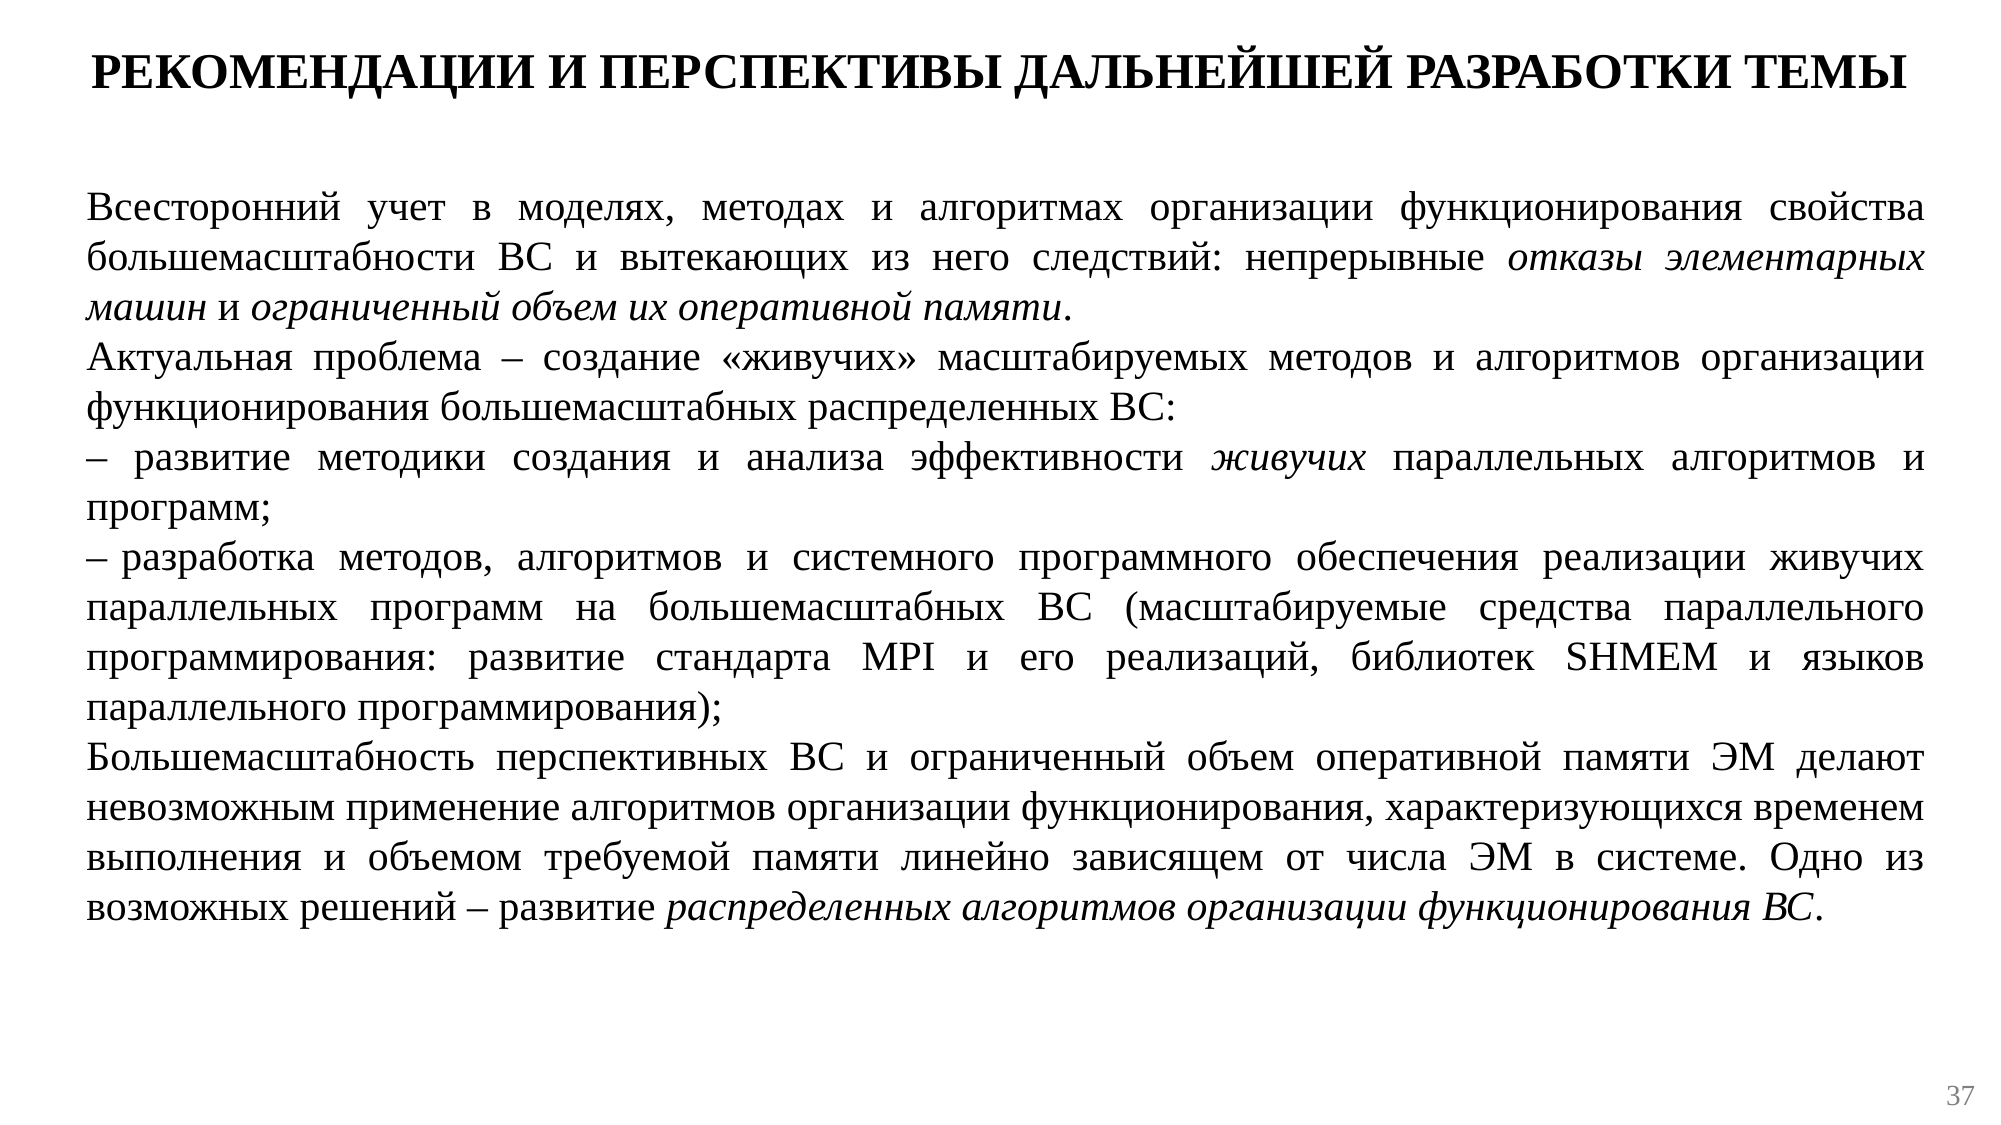

РЕКОМЕНДАЦИИ И ПЕРСПЕКТИВЫ ДАЛЬНЕЙШЕЙ РАЗРАБОТКИ ТЕМЫ
Всесторонний учет в моделях, методах и алгоритмах организации функционирования свойства большемасштабности ВС и вытекающих из него следствий: непрерывные отказы элементарных машин и ограниченный объем их оперативной памяти.
Актуальная проблема – создание «живучих» масштабируемых методов и алгоритмов организации функционирования большемасштабных распределенных ВС:
– развитие методики создания и анализа эффективности живучих параллельных алгоритмов и программ;
–-разработка методов, алгоритмов и системного программного обеспечения реализации живучих параллельных программ на большемасштабных ВС (масштабируемые средства параллельного программирования: развитие стандарта MPI и его реализаций, библиотек SHMEM и языков параллельного программирования);
Большемасштабность перспективных ВС и ограниченный объем оперативной памяти ЭМ делают невозможным применение алгоритмов организации функционирования, характеризующихся временем выполнения и объемом требуемой памяти линейно зависящем от числа ЭМ в системе. Одно из возможных решений – развитие распределенных алгоритмов организации функционирования ВС.
37